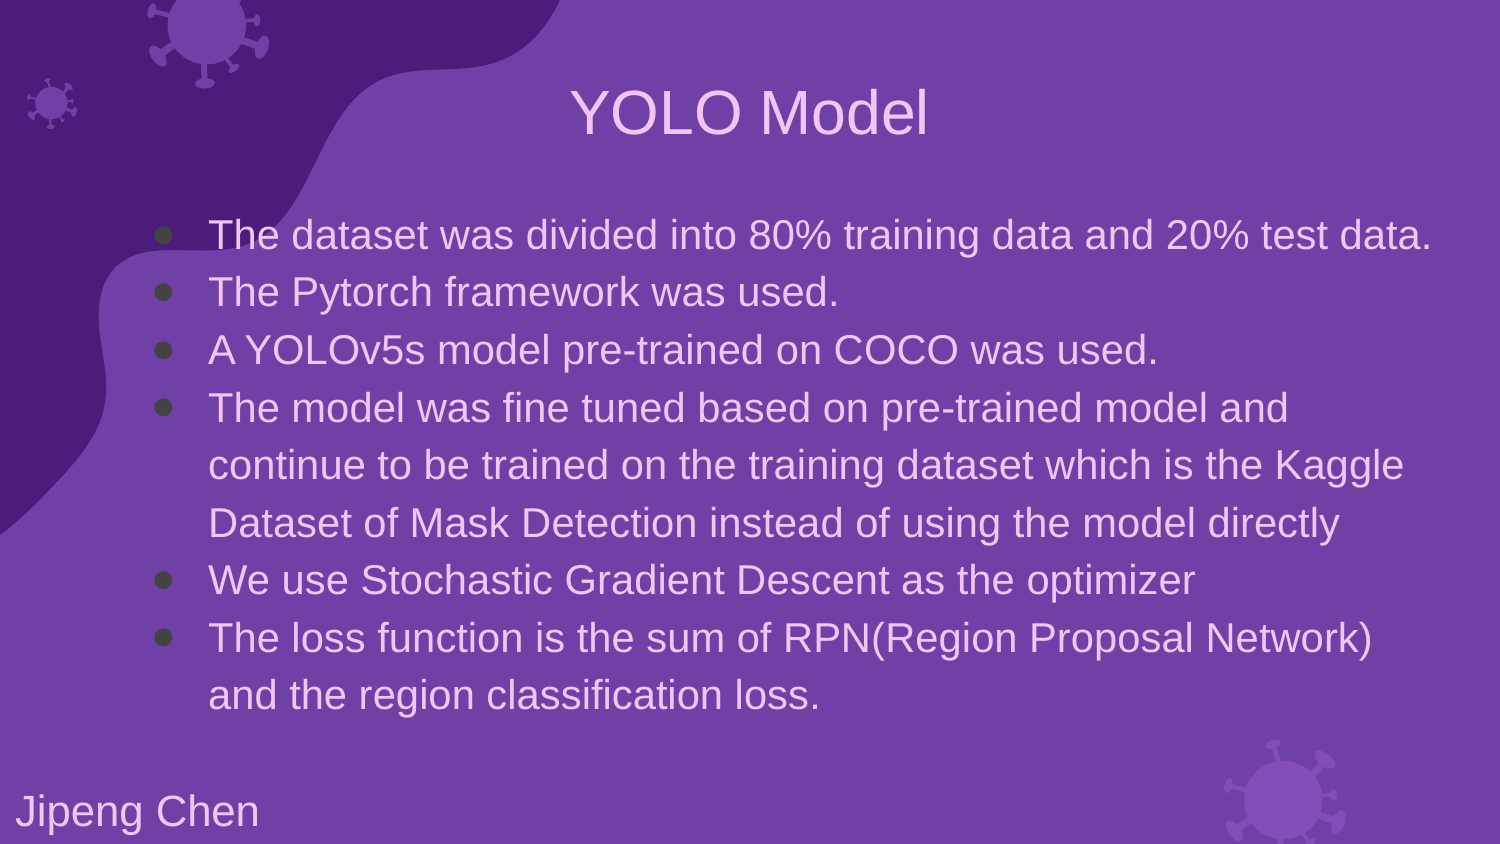

# YOLO Model
The dataset was divided into 80% training data and 20% test data.
The Pytorch framework was used.
A YOLOv5s model pre-trained on COCO was used.
The model was fine tuned based on pre-trained model and continue to be trained on the training dataset which is the Kaggle Dataset of Mask Detection instead of using the model directly
We use Stochastic Gradient Descent as the optimizer
The loss function is the sum of RPN(Region Proposal Network) and the region classification loss.
Jipeng Chen